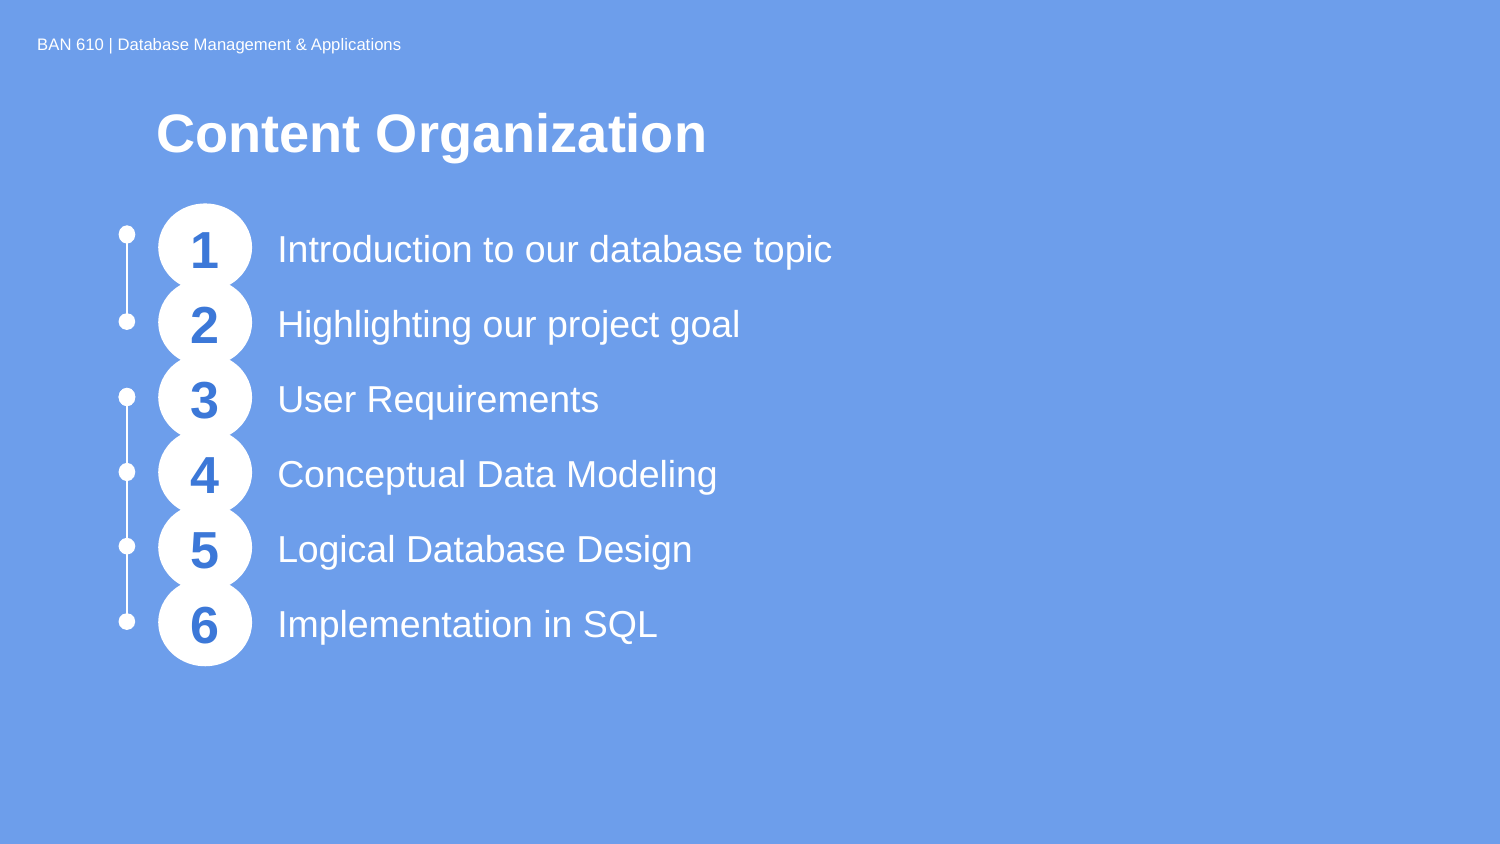

BAN 610 | Database Management & Applications
# Content Organization
1
Introduction to our database topic

2
Highlighting our project goal
3
User Requirements

4
Conceptual Data Modeling

5
Logical Database Design

6
Implementation in SQL